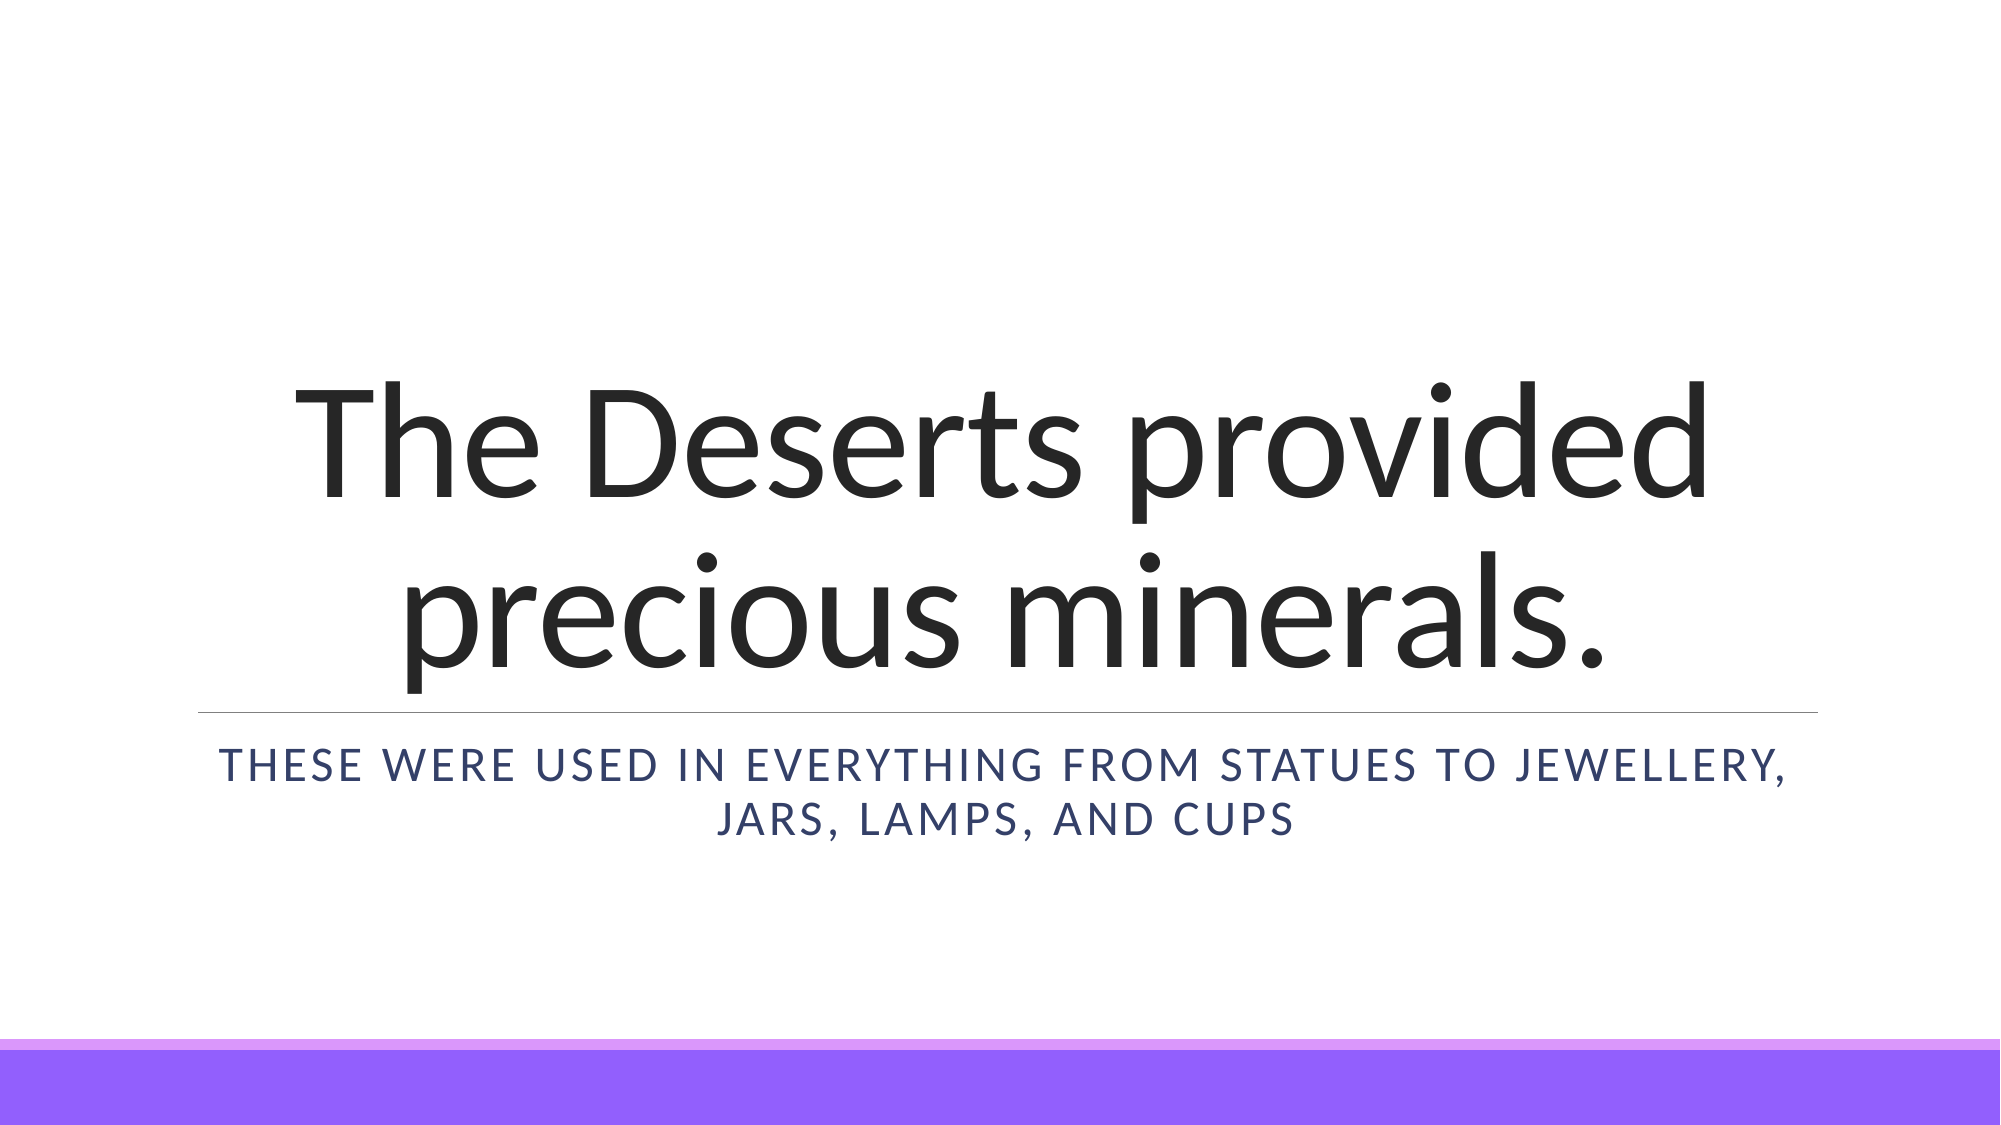

# The Deserts provided precious minerals.
These were used in everything from statues to jewellery, jars, lamps, and cups